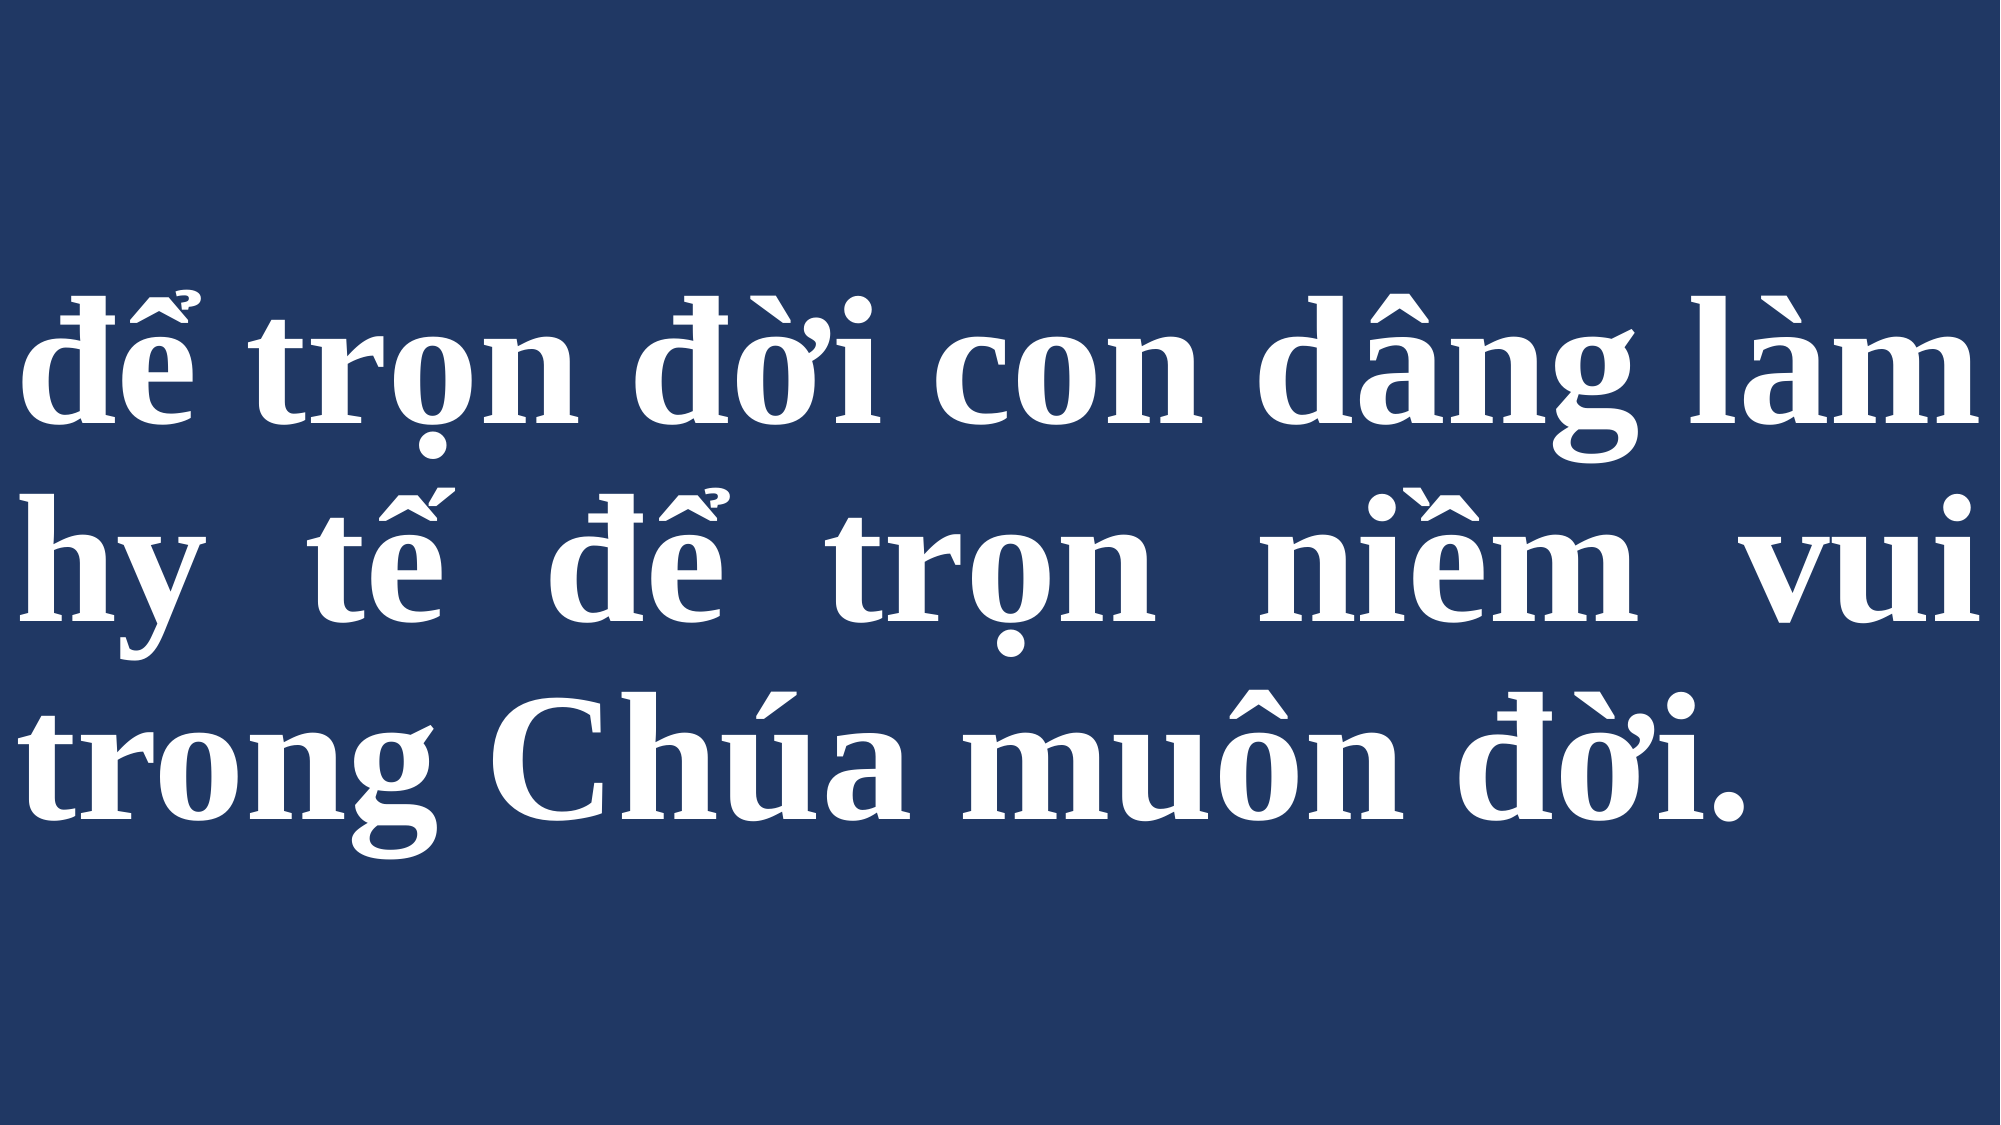

# để trọn đời con dâng làm hy tế để trọn niềm vui trong Chúa muôn đời.